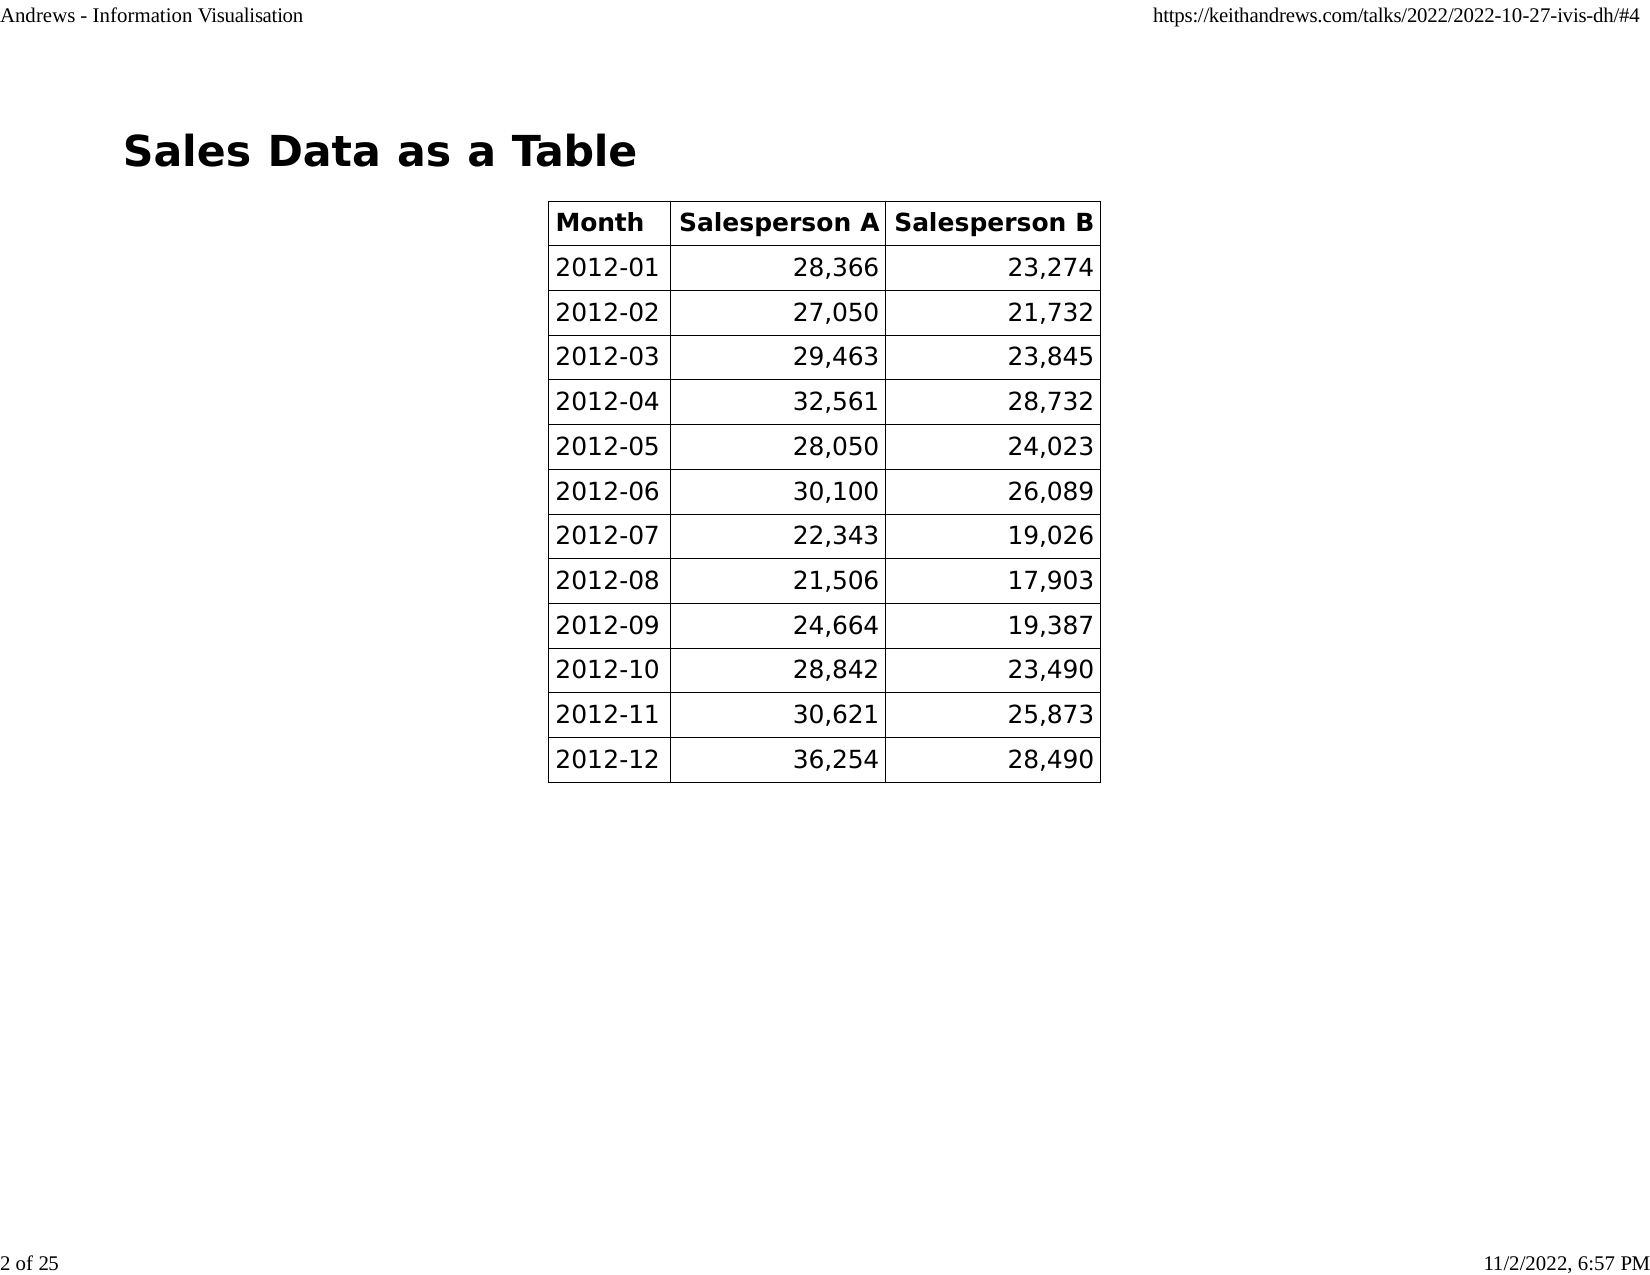

Andrews - Information Visualisation
https://keithandrews.com/talks/2022/2022-10-27-ivis-dh/#4
Sales Data as a Table
| Month | Salesperson A | Salesperson B |
| --- | --- | --- |
| 2012-01 | 28,366 | 23,274 |
| 2012-02 | 27,050 | 21,732 |
| 2012-03 | 29,463 | 23,845 |
| 2012-04 | 32,561 | 28,732 |
| 2012-05 | 28,050 | 24,023 |
| 2012-06 | 30,100 | 26,089 |
| 2012-07 | 22,343 | 19,026 |
| 2012-08 | 21,506 | 17,903 |
| 2012-09 | 24,664 | 19,387 |
| 2012-10 | 28,842 | 23,490 |
| 2012-11 | 30,621 | 25,873 |
| 2012-12 | 36,254 | 28,490 |
2 of 25
11/2/2022, 6:57 PM